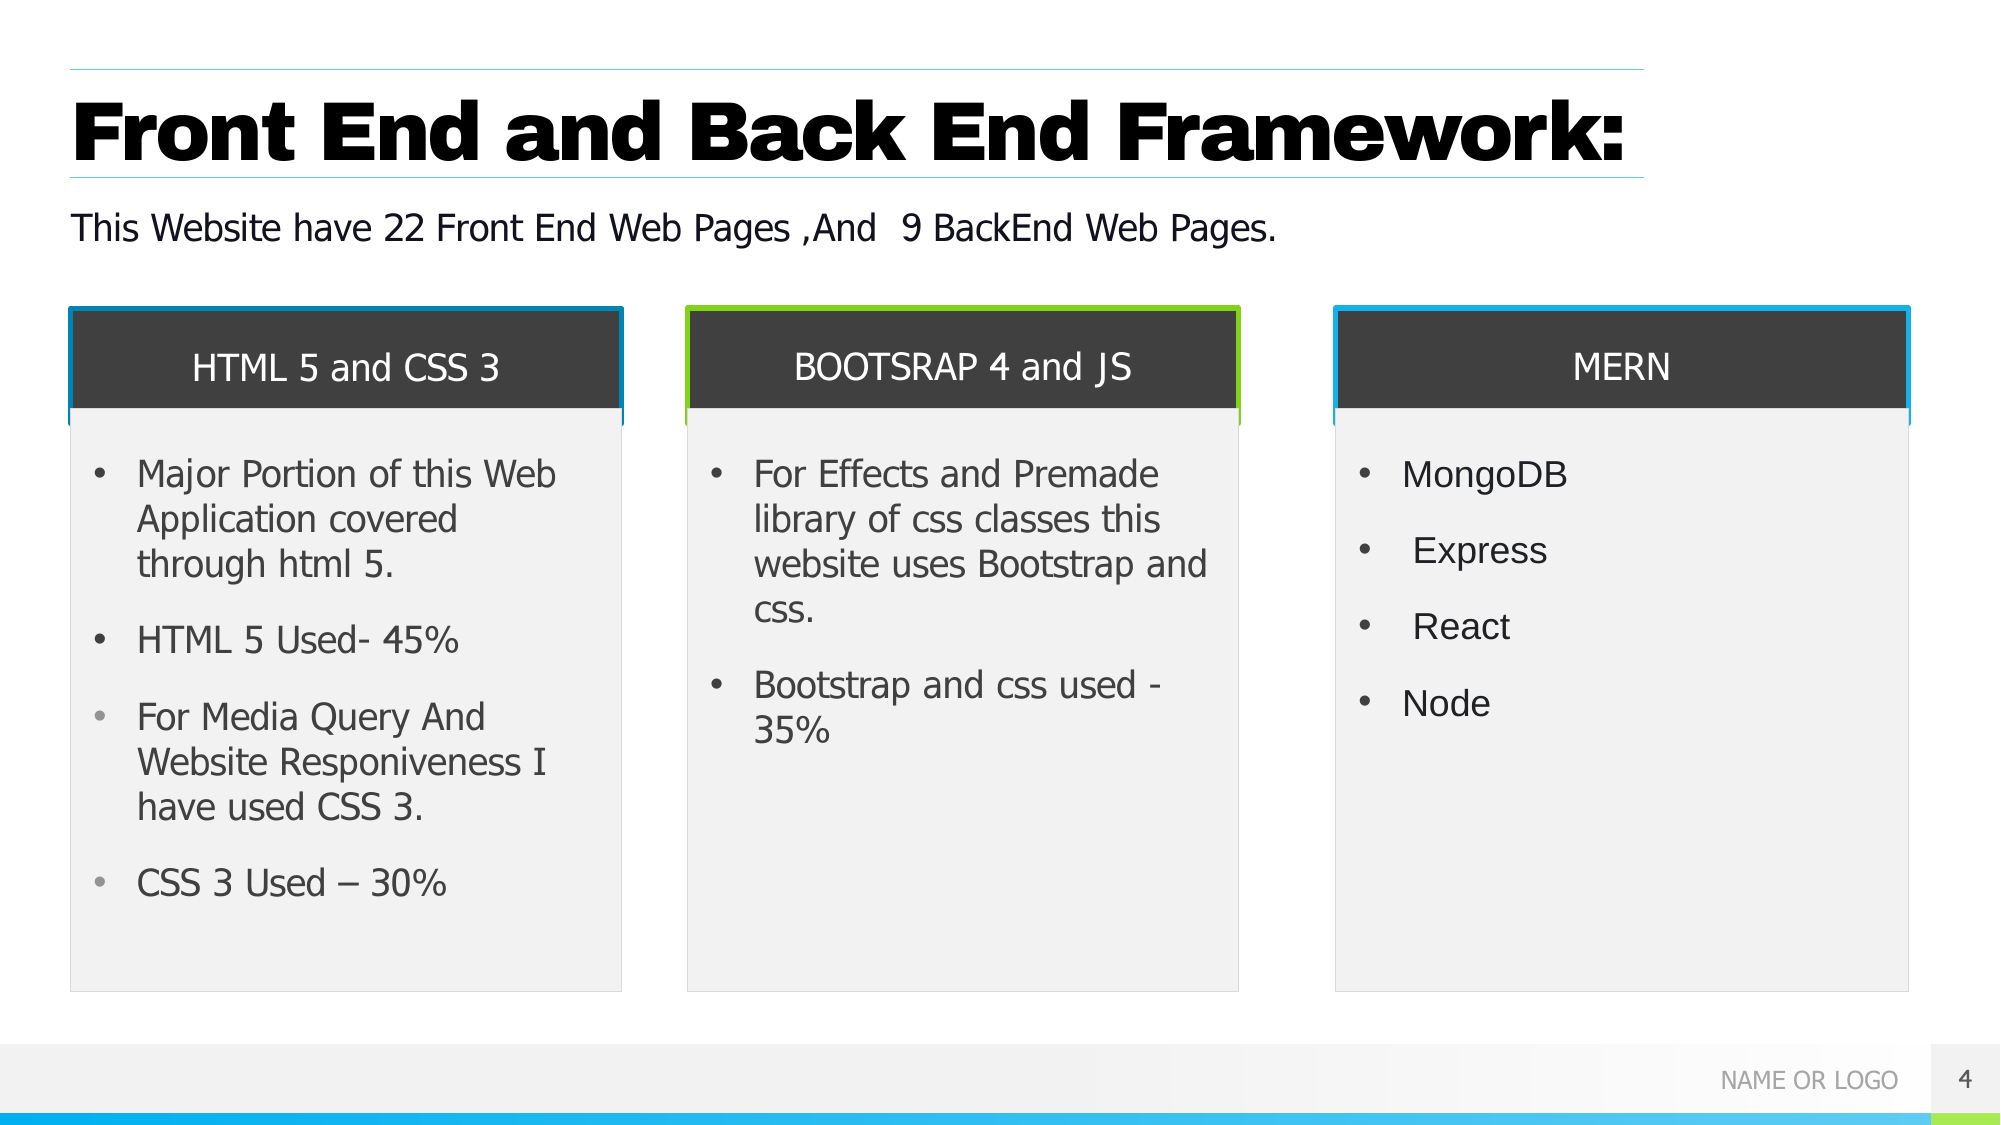

# Front End and Back End Framework:
This Website have 22 Front End Web Pages ,And  9 BackEnd Web Pages.
MERN
BOOTSRAP 4 and JS
HTML 5 and CSS 3
MongoDB
 Express
 React
Node
For Effects and Premade library of css classes this website uses Bootstrap and css.
Bootstrap and css used -35%
Major Portion of this Web Application covered through html 5.
HTML 5 Used- 45%
For Media Query And Website Responiveness I have used CSS 3.
CSS 3 Used – 30%

4